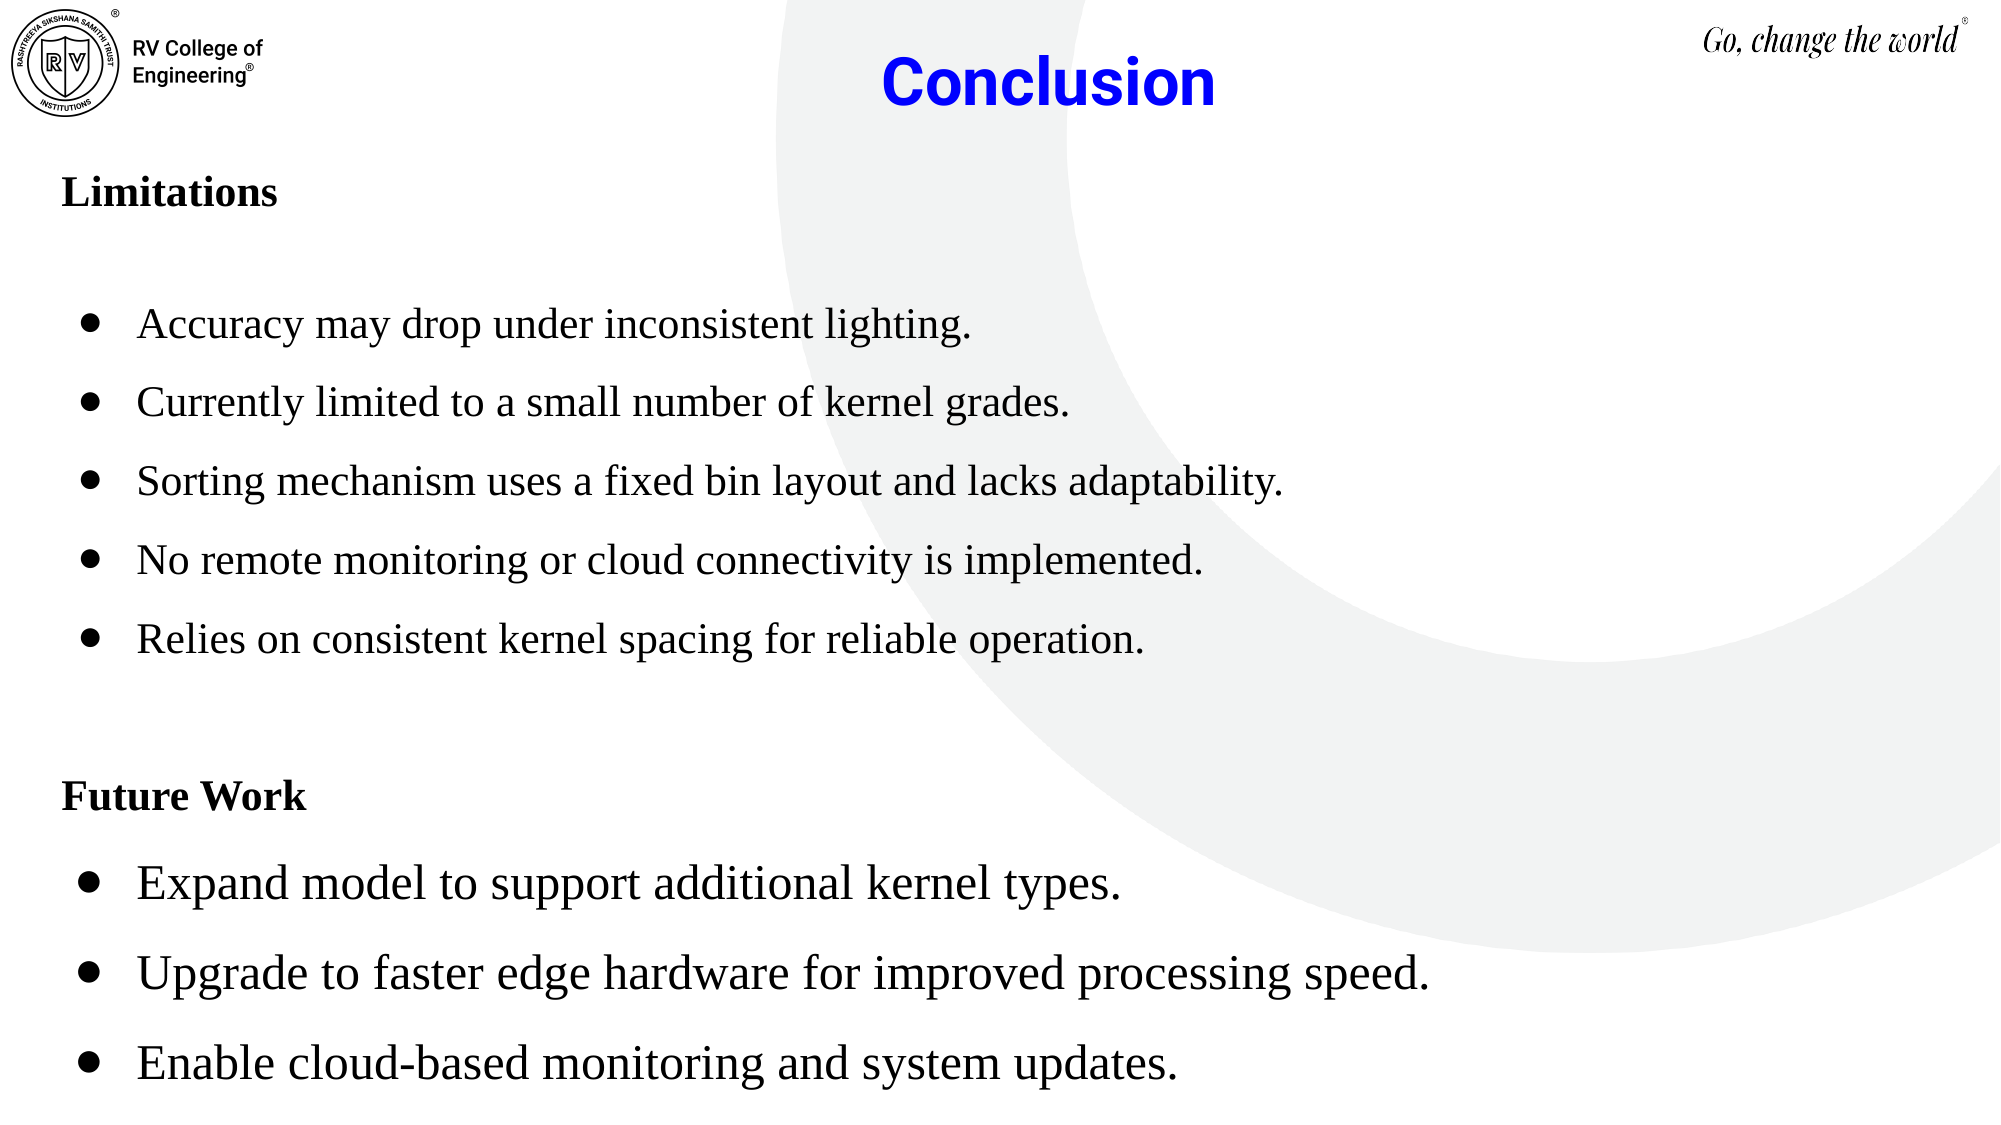

# Conclusion
Limitations

Accuracy may drop under inconsistent lighting.
Currently limited to a small number of kernel grades.
Sorting mechanism uses a fixed bin layout and lacks adaptability.
No remote monitoring or cloud connectivity is implemented.
Relies on consistent kernel spacing for reliable operation.

Future Work
Expand model to support additional kernel types.
Upgrade to faster edge hardware for improved processing speed.
Enable cloud-based monitoring and system updates.